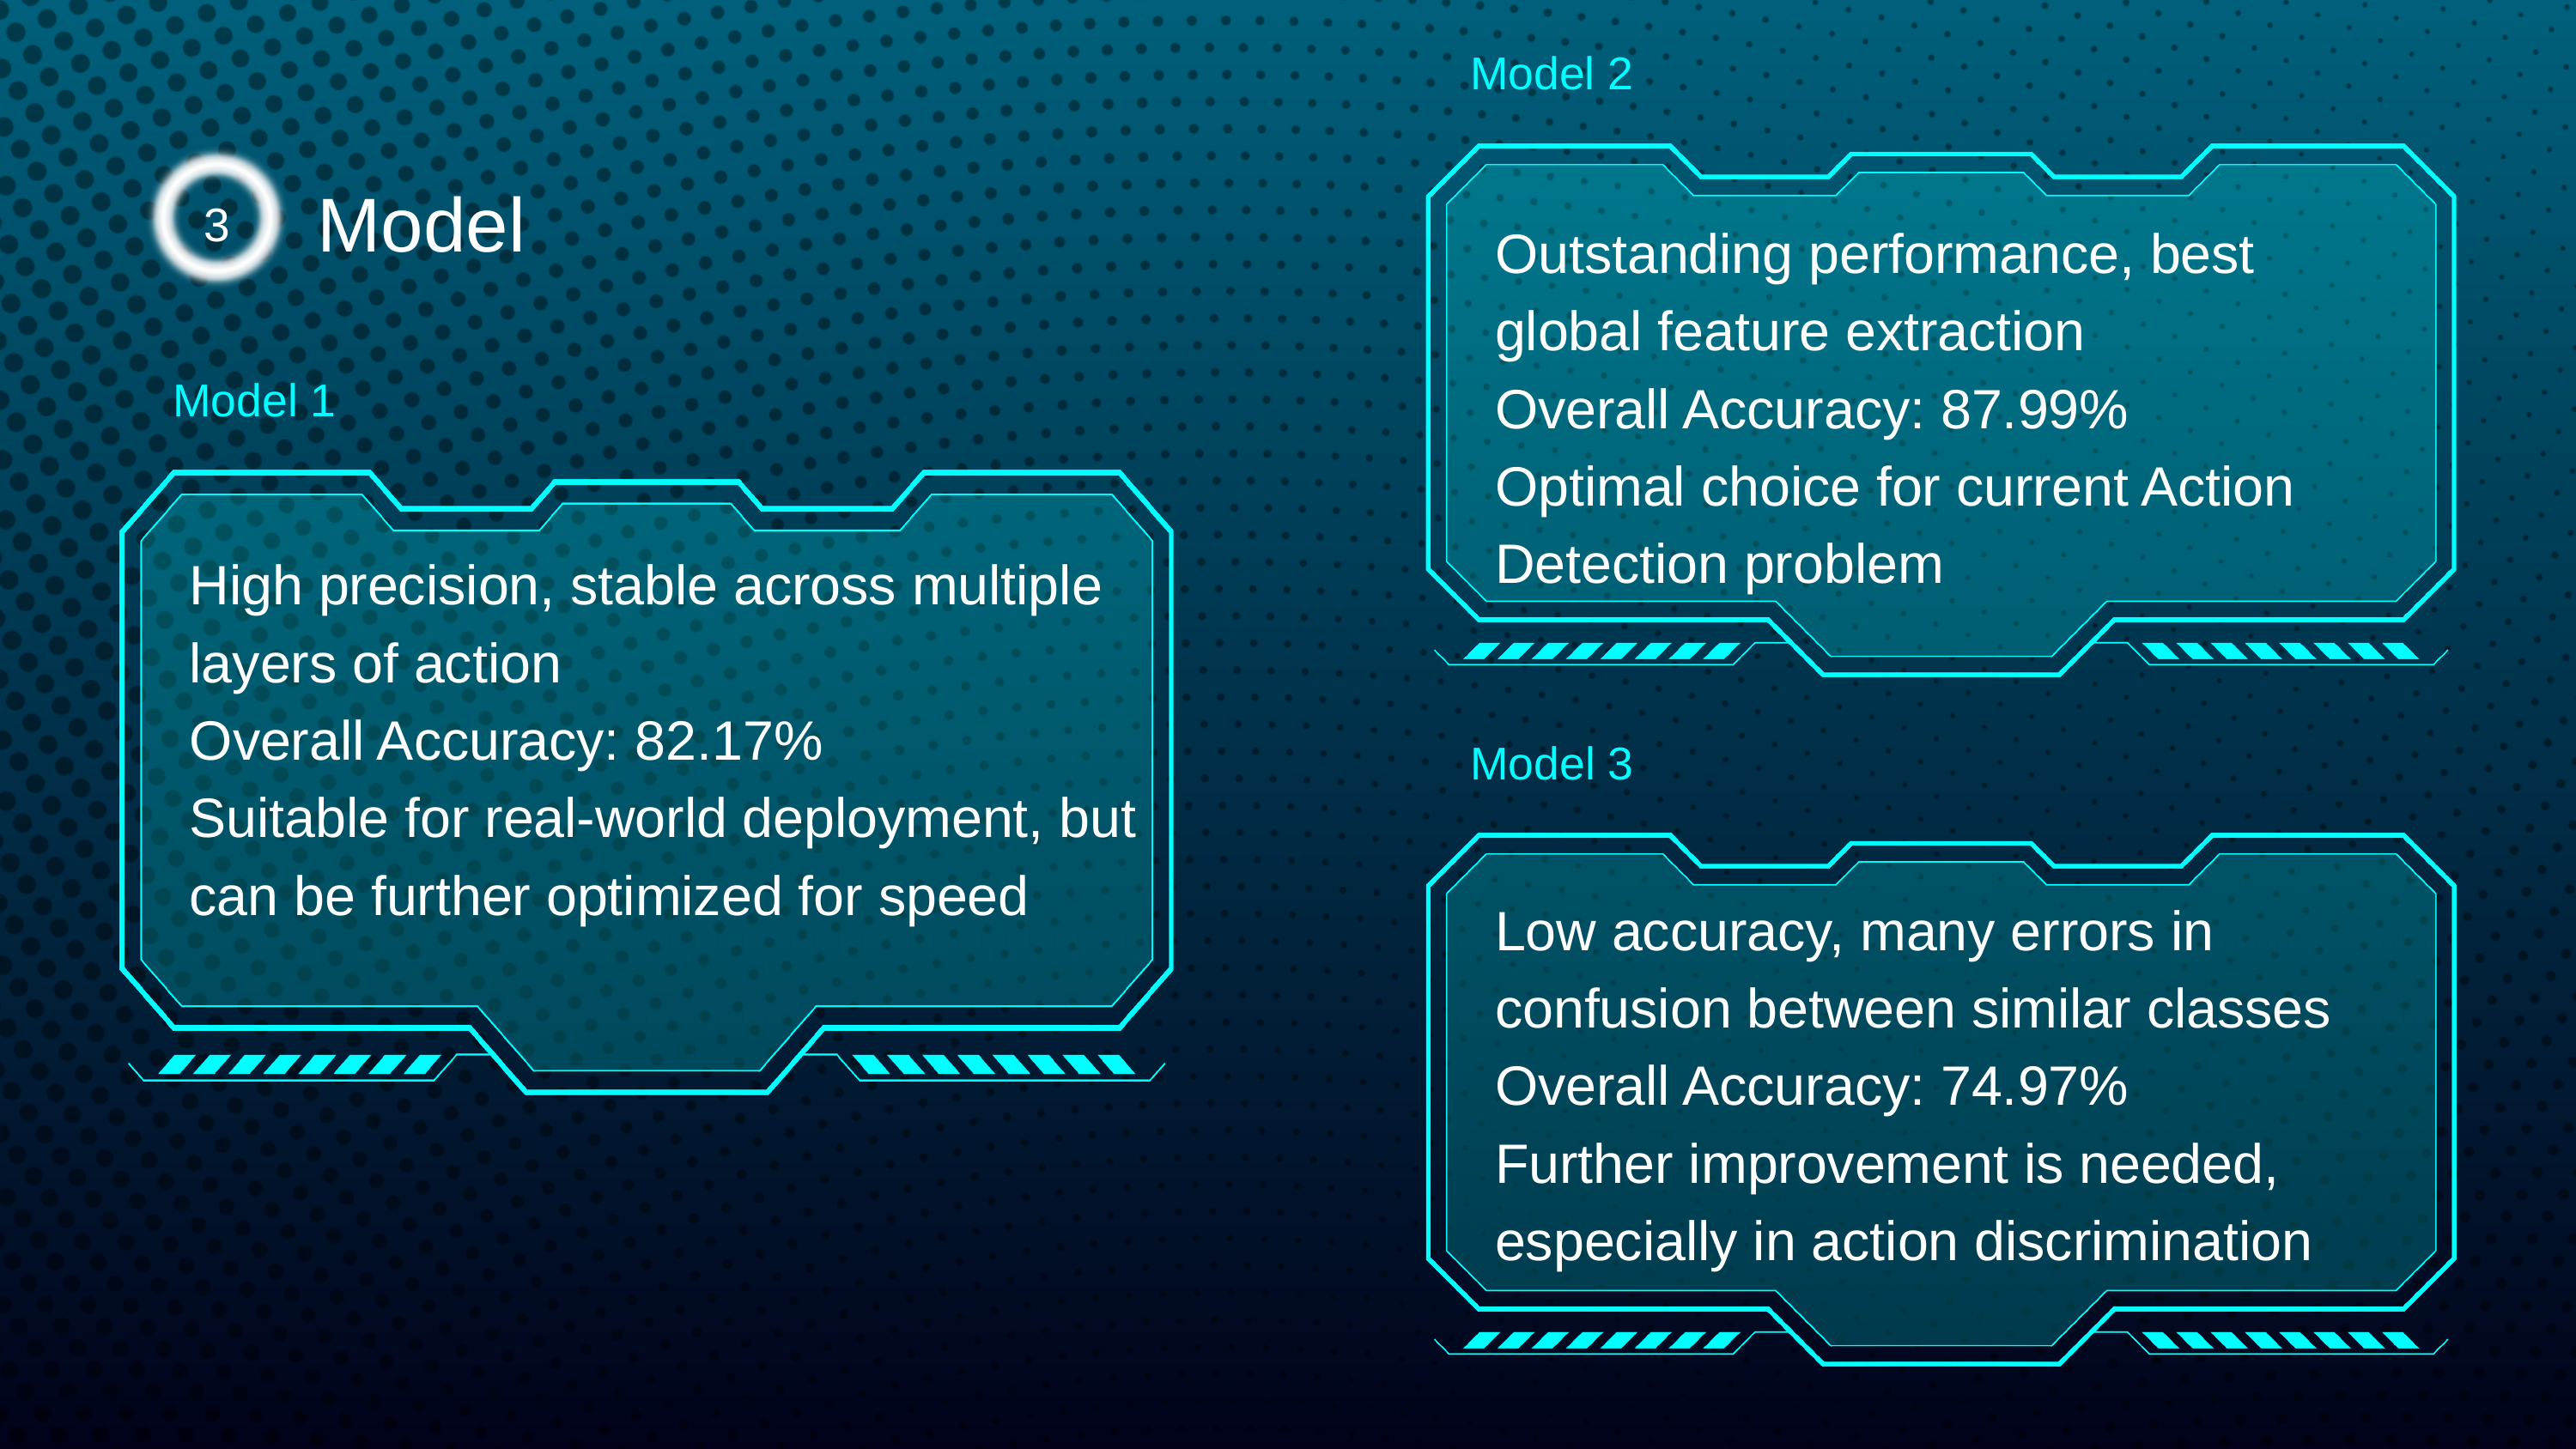

Model 2

3
Model
Outstanding performance, best global feature extraction
Overall Accuracy: 87.99%
Optimal choice for current Action Detection problem

Model 1

High precision, stable across multiple layers of action
Overall Accuracy: 82.17%
Suitable for real-world deployment, but can be further optimized for speed
Model 3

Low accuracy, many errors in confusion between similar classes
Overall Accuracy: 74.97%
Further improvement is needed, especially in action discrimination